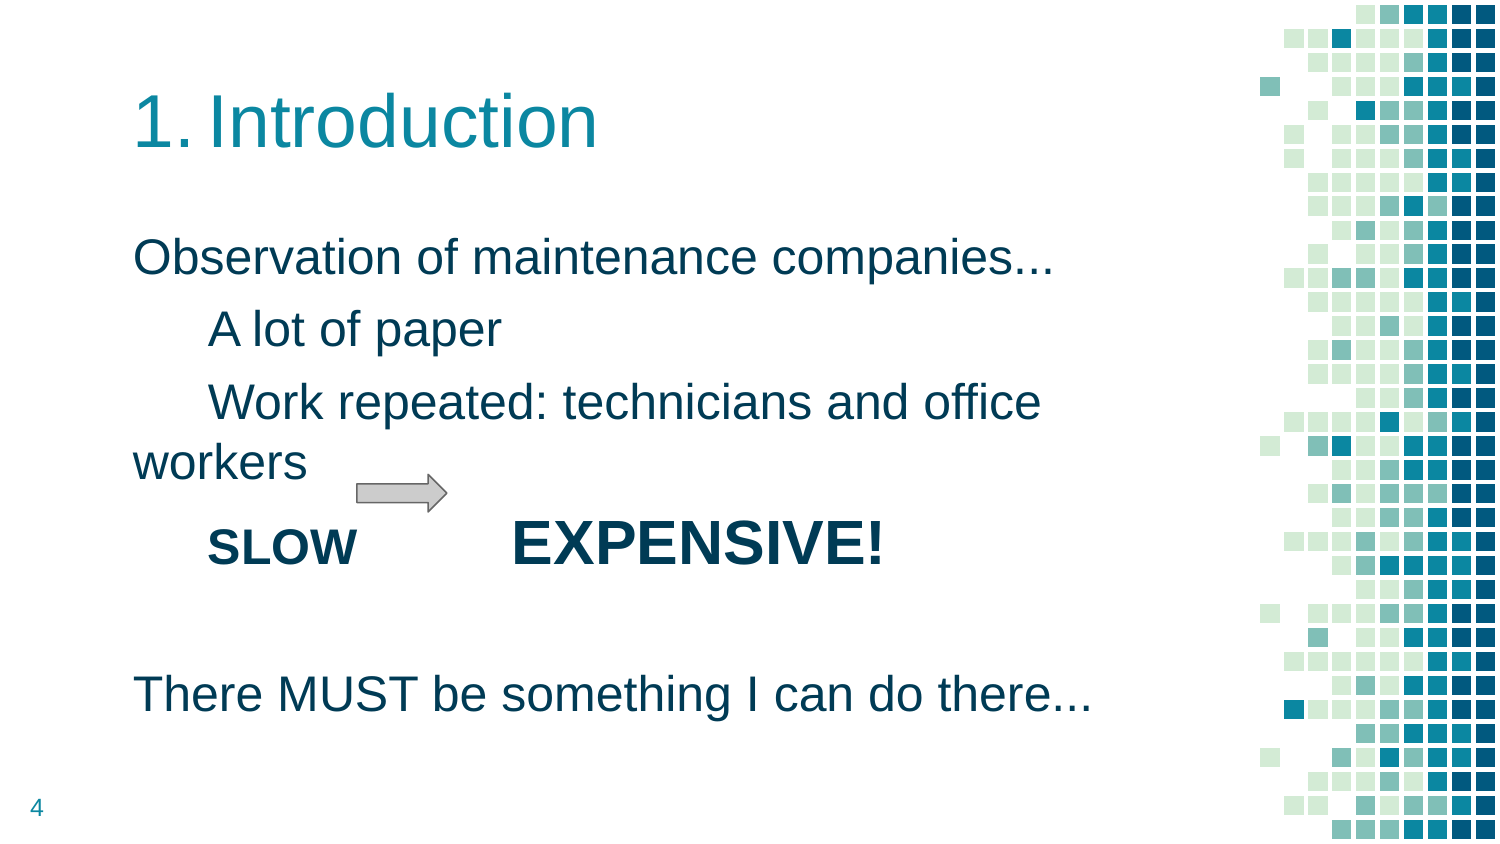

# Introduction
Observation of maintenance companies...
A lot of paper
Work repeated: technicians and office workers
SLOW           EXPENSIVE!

There MUST be something I can do there...

4